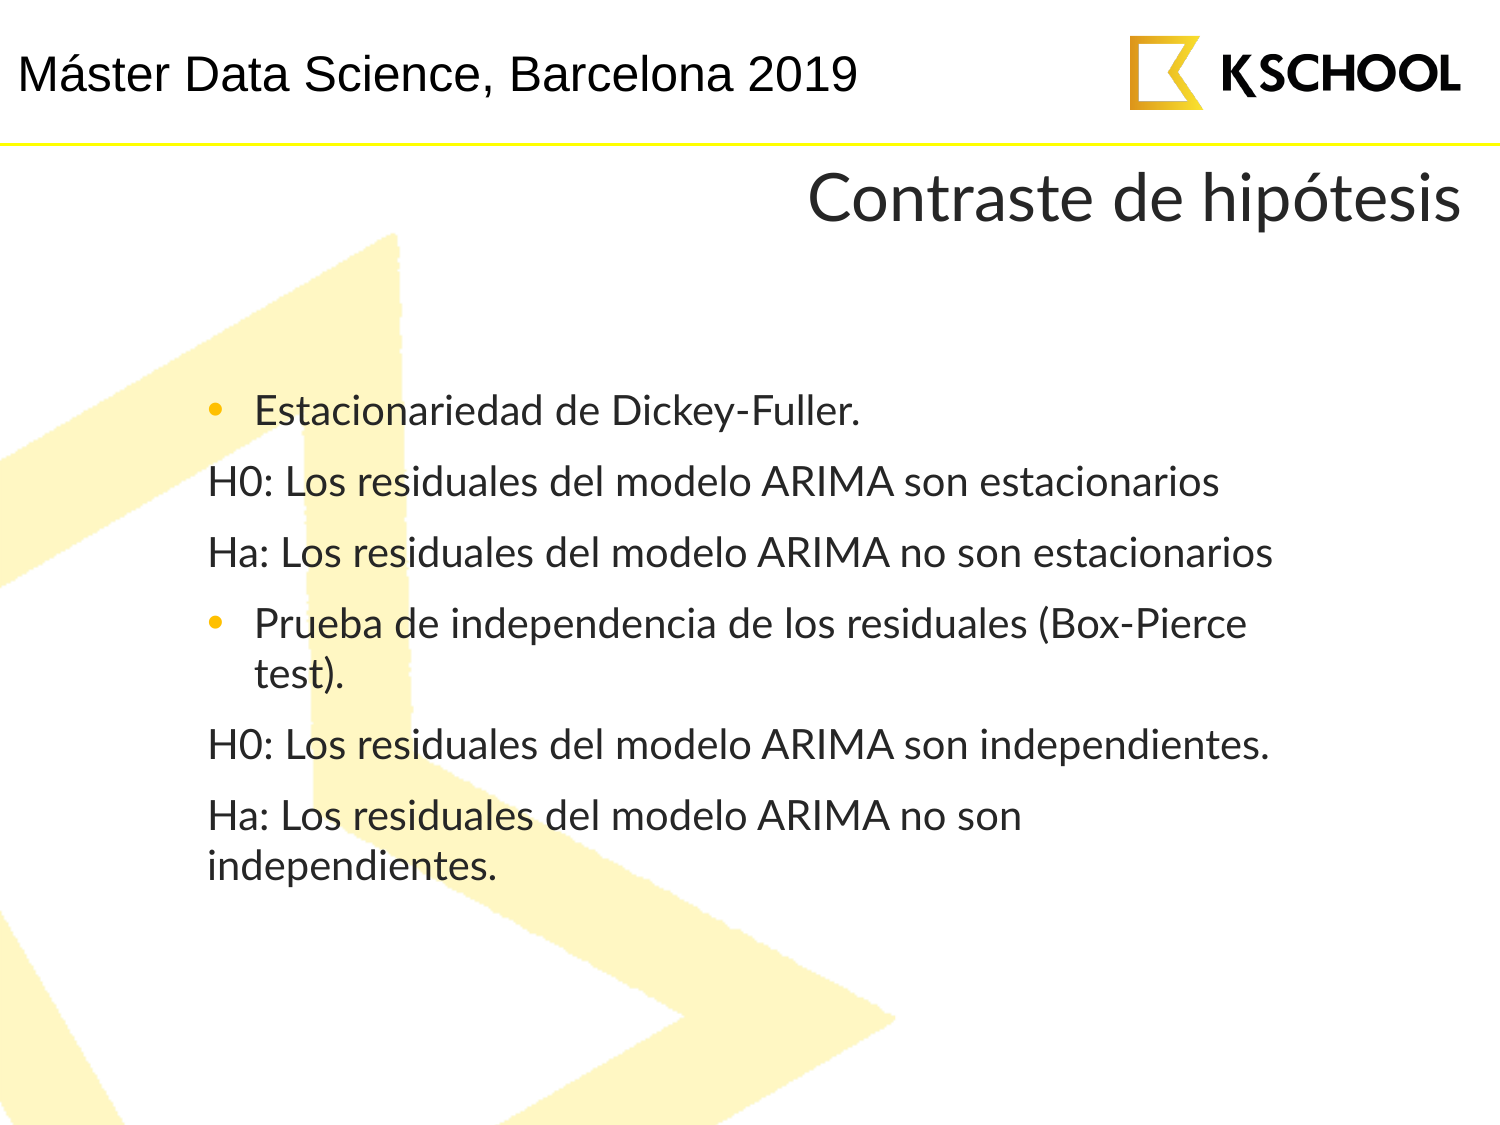

# Contraste de hipótesis
Estacionariedad de Dickey-Fuller.
H0: Los residuales del modelo ARIMA son estacionarios
Ha: Los residuales del modelo ARIMA no son estacionarios
Prueba de independencia de los residuales (Box-Pierce test).
H0: Los residuales del modelo ARIMA son independientes.
Ha: Los residuales del modelo ARIMA no son independientes.